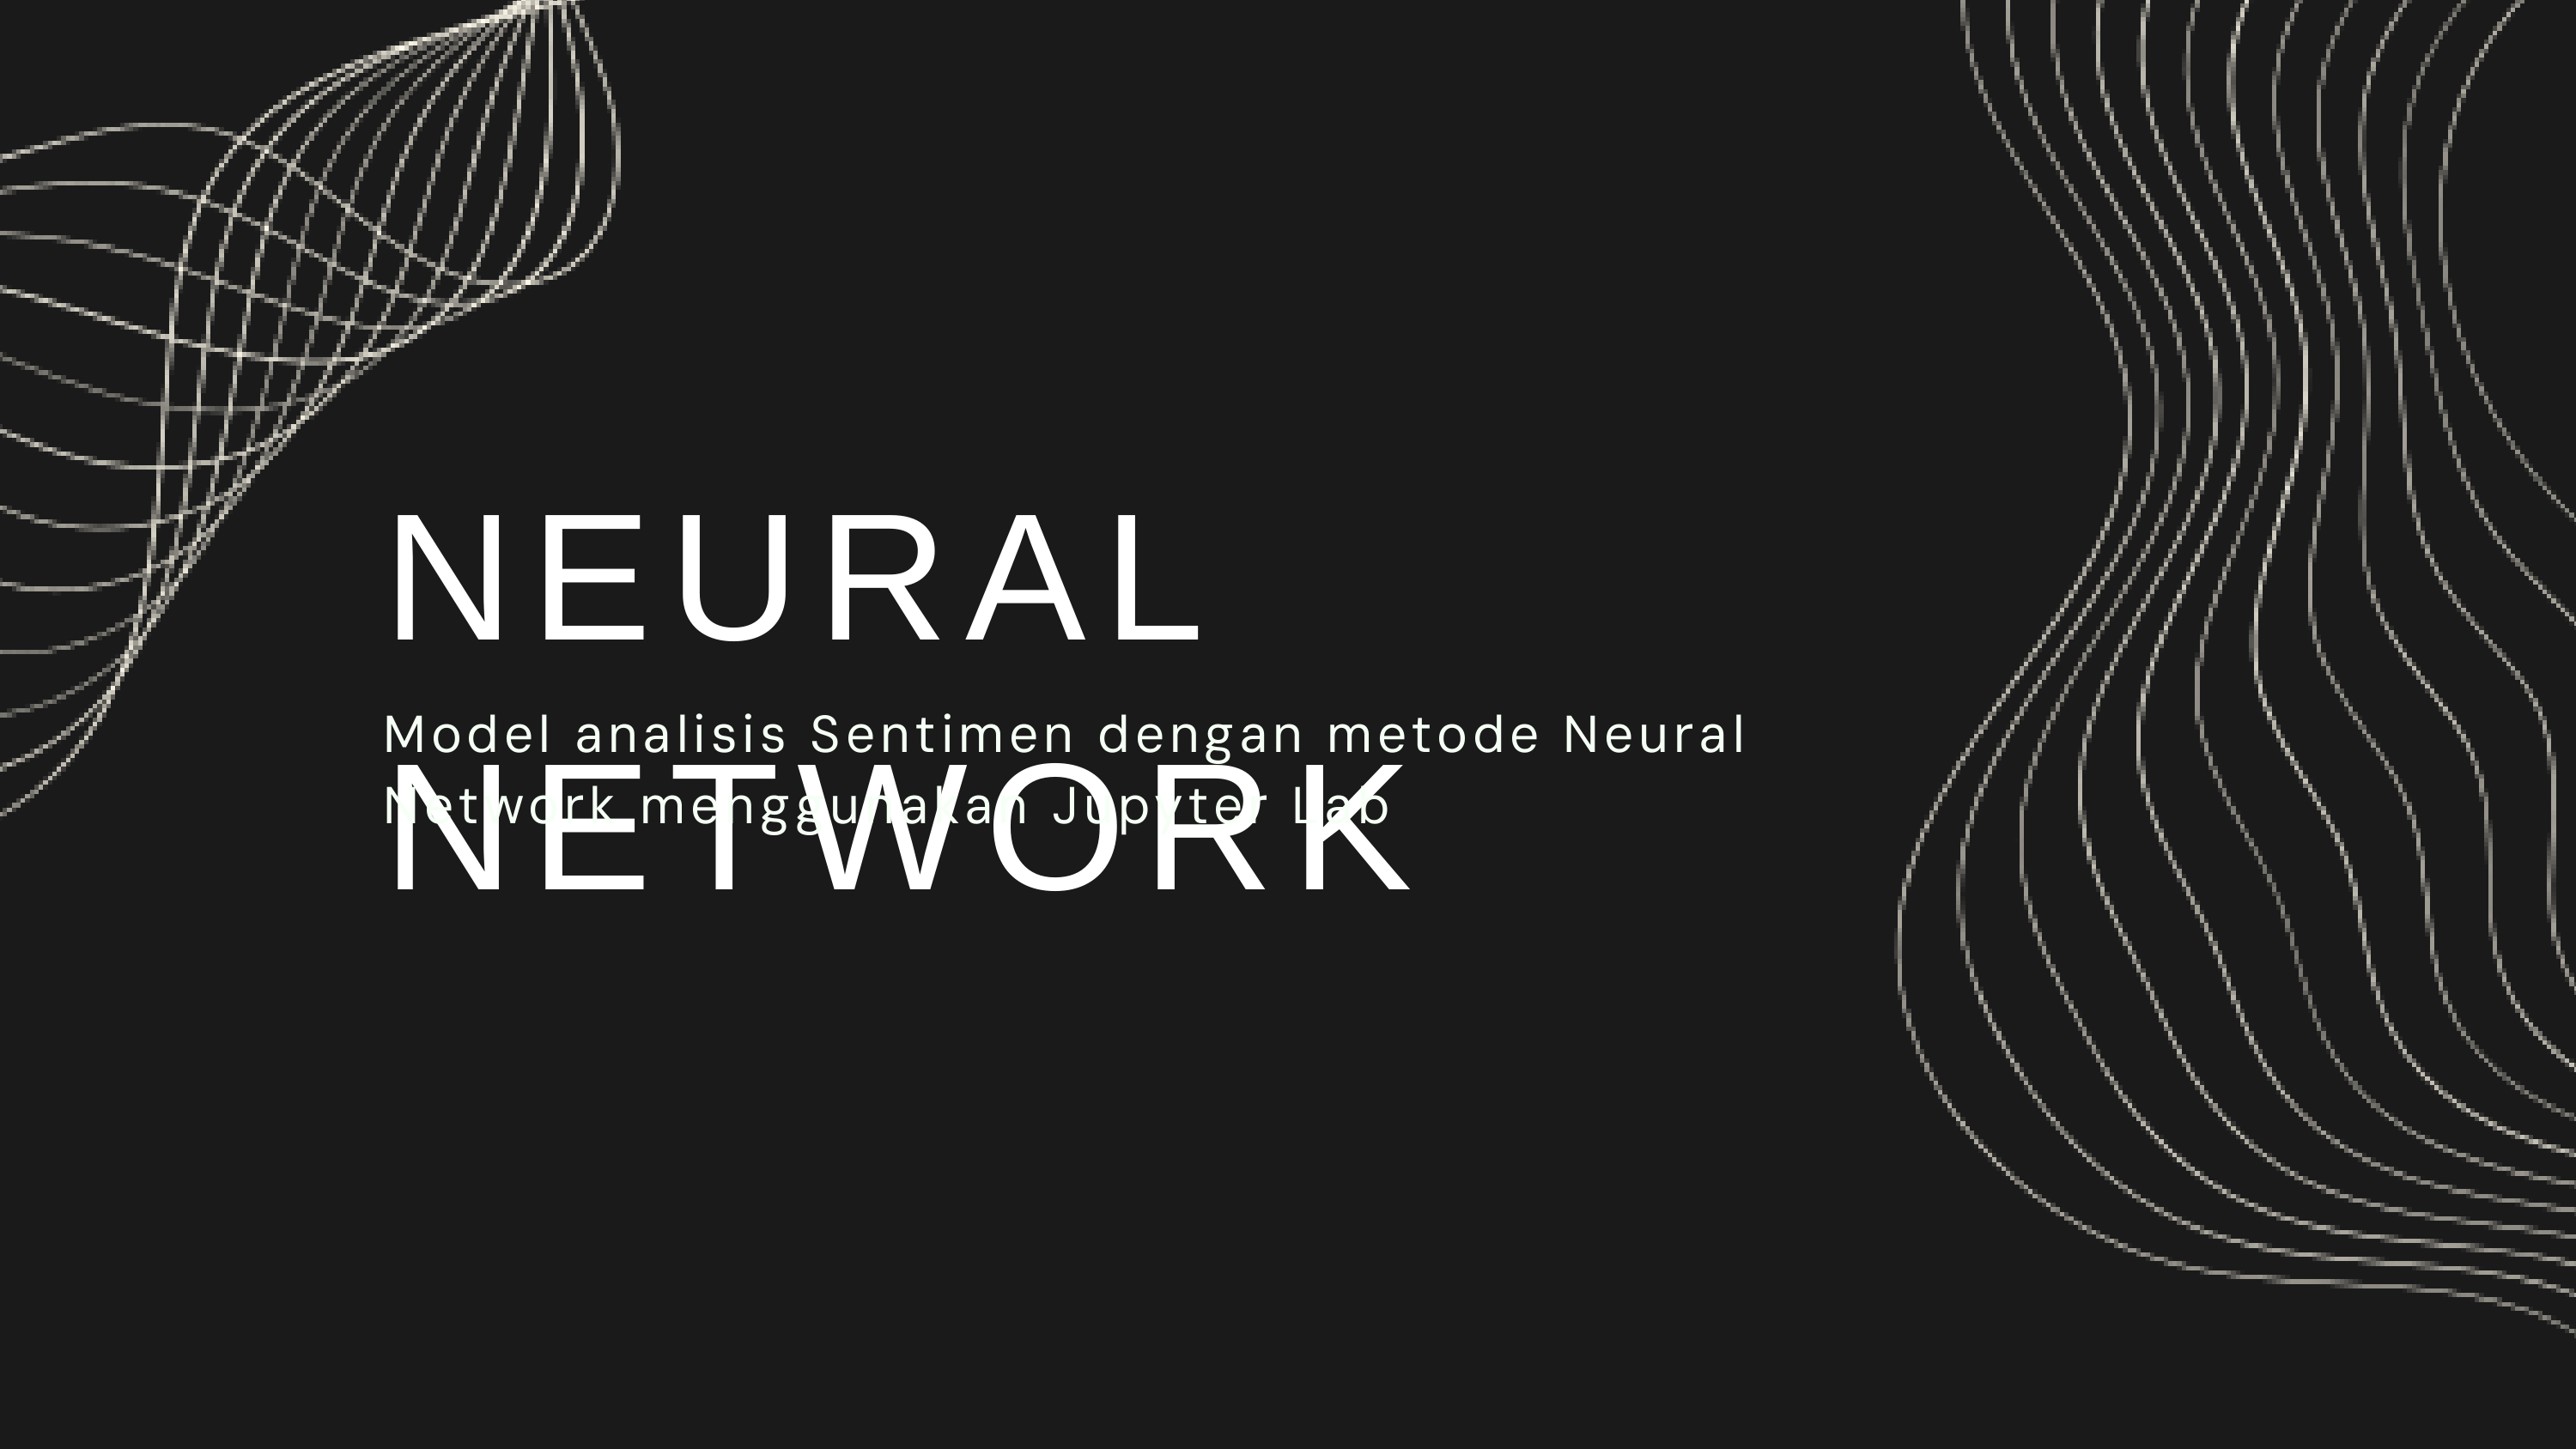

NEURAL NETWORK
Model analisis Sentimen dengan metode Neural Network menggunakan Jupyter Lab